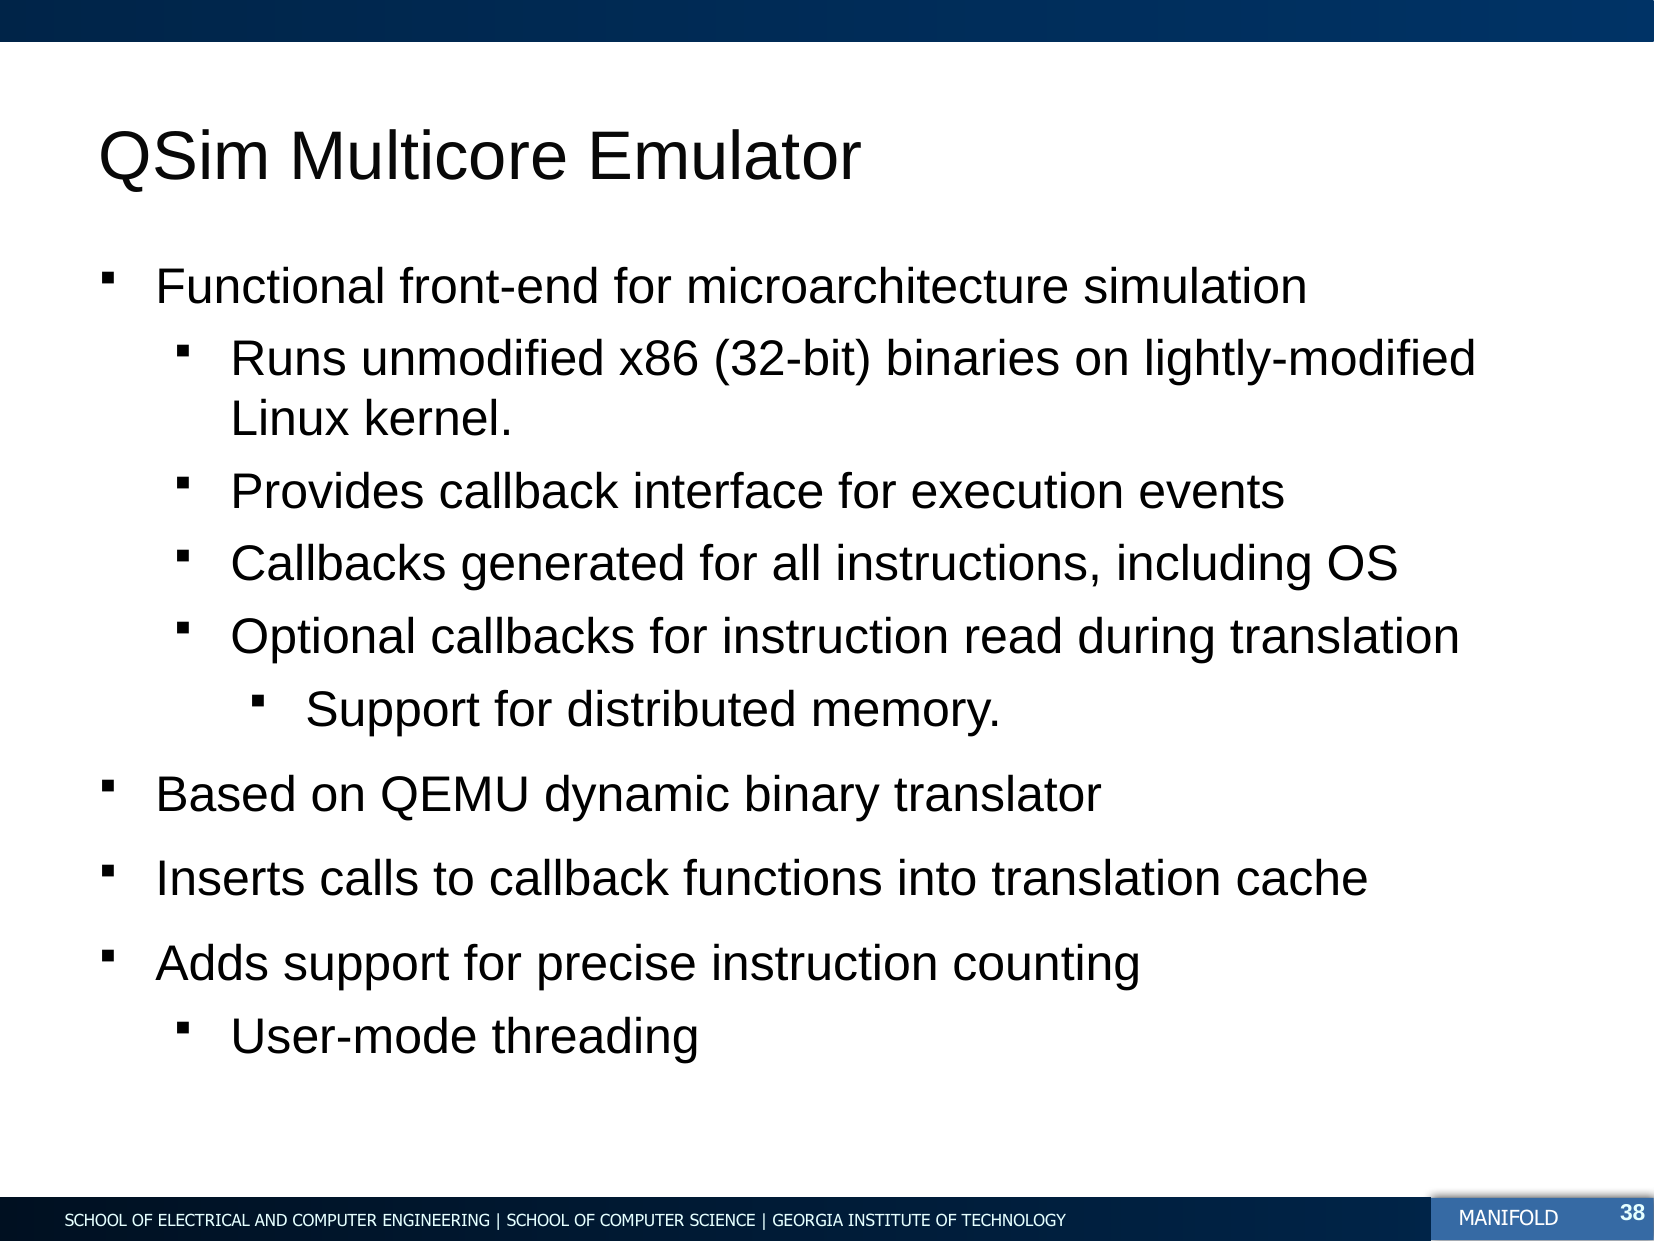

QSim Multicore Emulator
Functional front-end for microarchitecture simulation
Runs unmodified x86 (32-bit) binaries on lightly-modified Linux kernel.
Provides callback interface for execution events
Callbacks generated for all instructions, including OS
Optional callbacks for instruction read during translation
Support for distributed memory.
Based on QEMU dynamic binary translator
Inserts calls to callback functions into translation cache
Adds support for precise instruction counting
User-mode threading
38